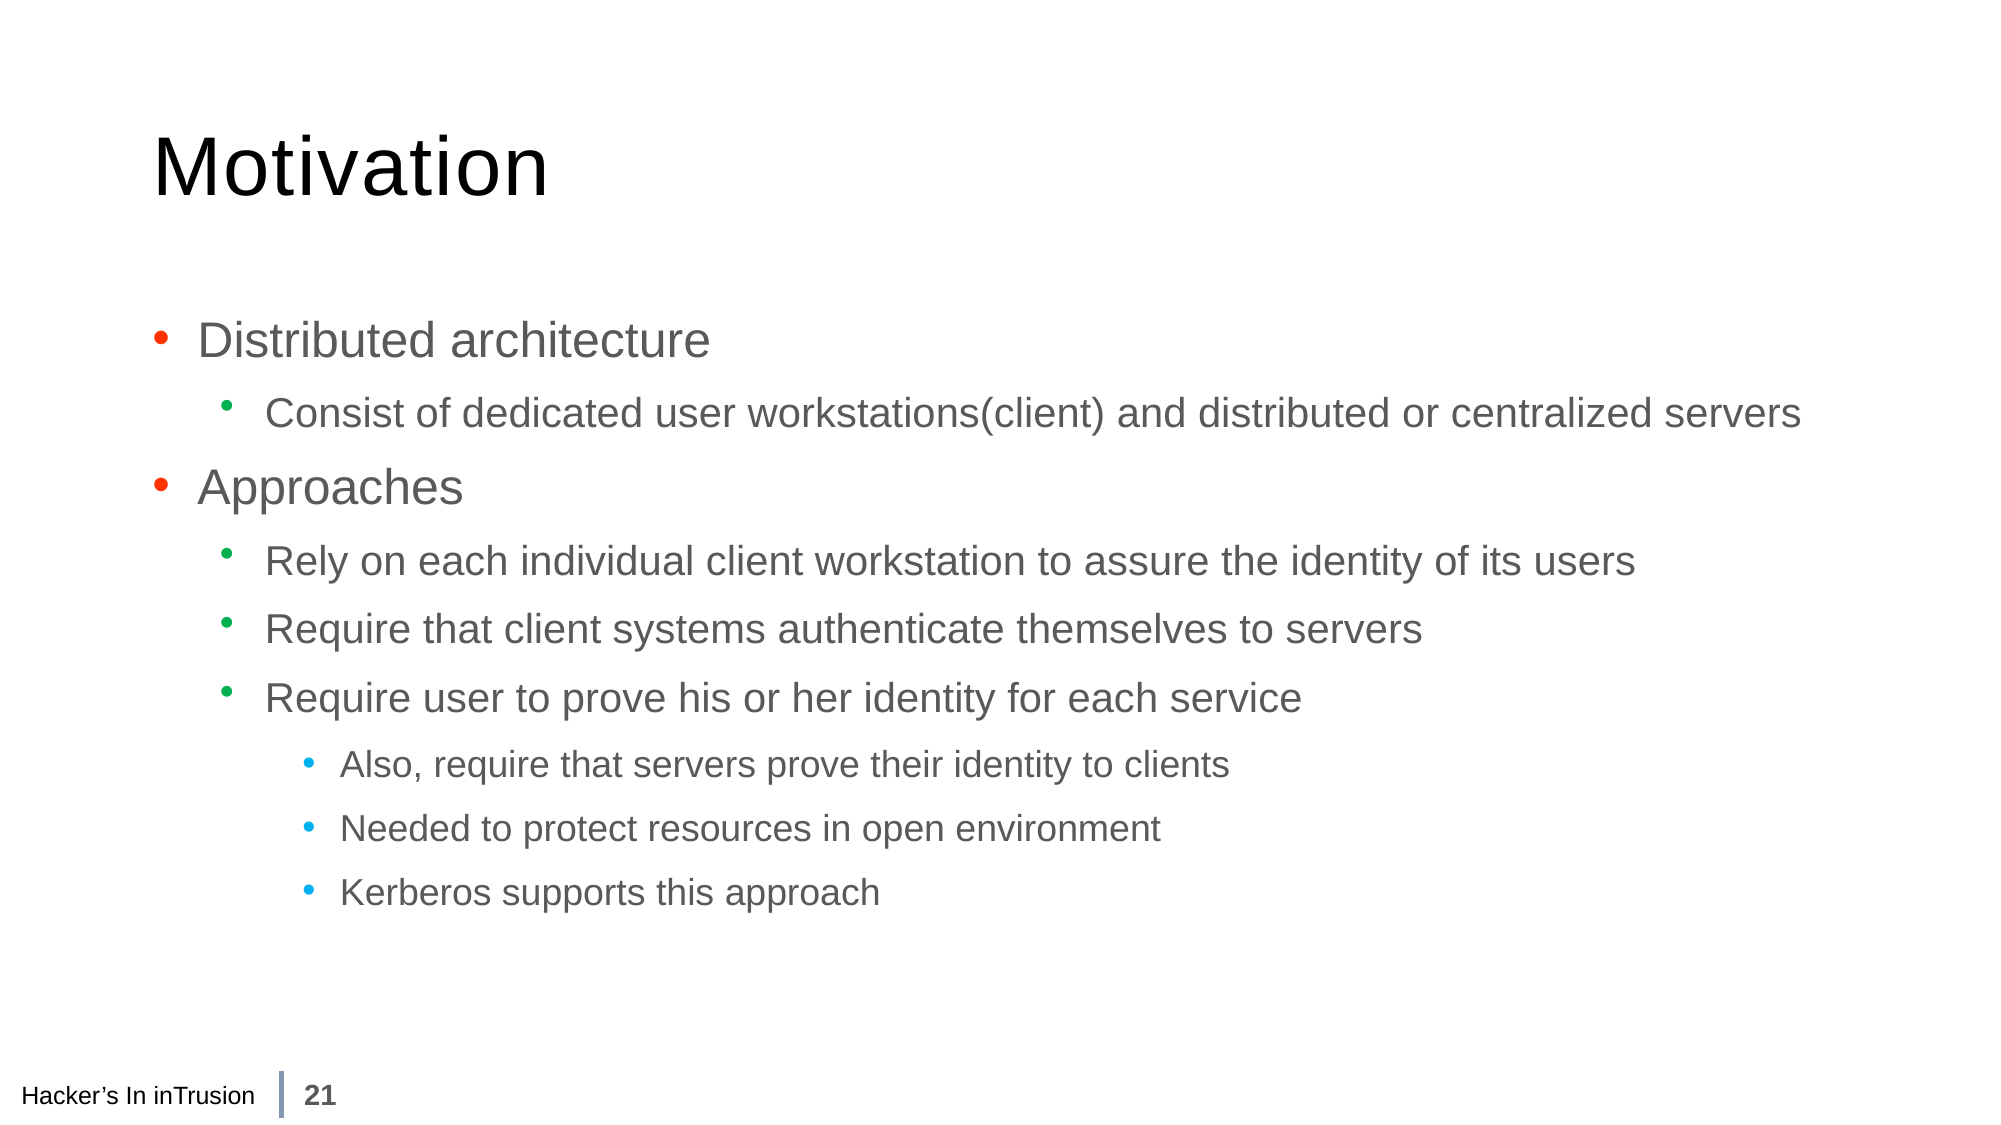

# Motivation
Distributed architecture
Consist of dedicated user workstations(client) and distributed or centralized servers
Approaches
Rely on each individual client workstation to assure the identity of its users
Require that client systems authenticate themselves to servers
Require user to prove his or her identity for each service
Also, require that servers prove their identity to clients
Needed to protect resources in open environment
Kerberos supports this approach